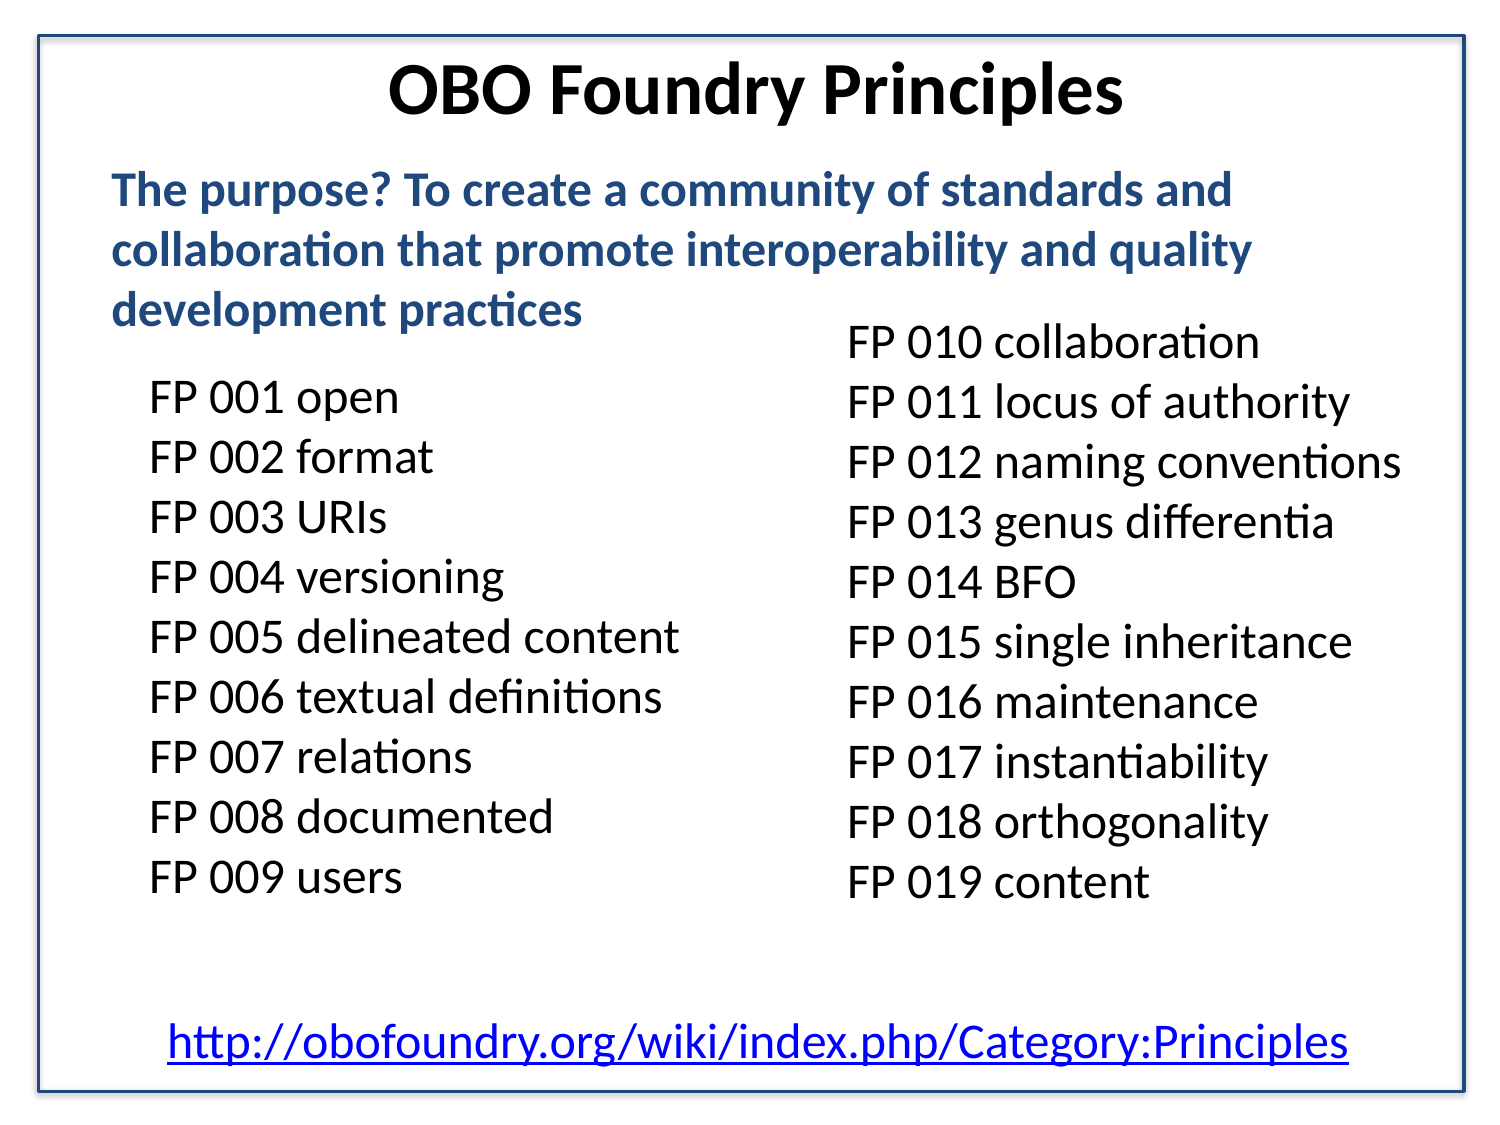

OBO Foundry Principles

The purpose? To create a community of standards and collaboration that promote interoperability and quality development practices

FP 001 open
FP 002 format
FP 003 URIs
FP 004 versioning
FP 005 delineated content
FP 006 textual definitions
FP 007 relations
FP 008 documented
FP 009 users
FP 010 collaboration
FP 011 locus of authority
FP 012 naming conventions
FP 013 genus differentia
FP 014 BFO
FP 015 single inheritance
FP 016 maintenance
FP 017 instantiability
FP 018 orthogonality
FP 019 content

http://obofoundry.org/wiki/index.php/Category:Principles